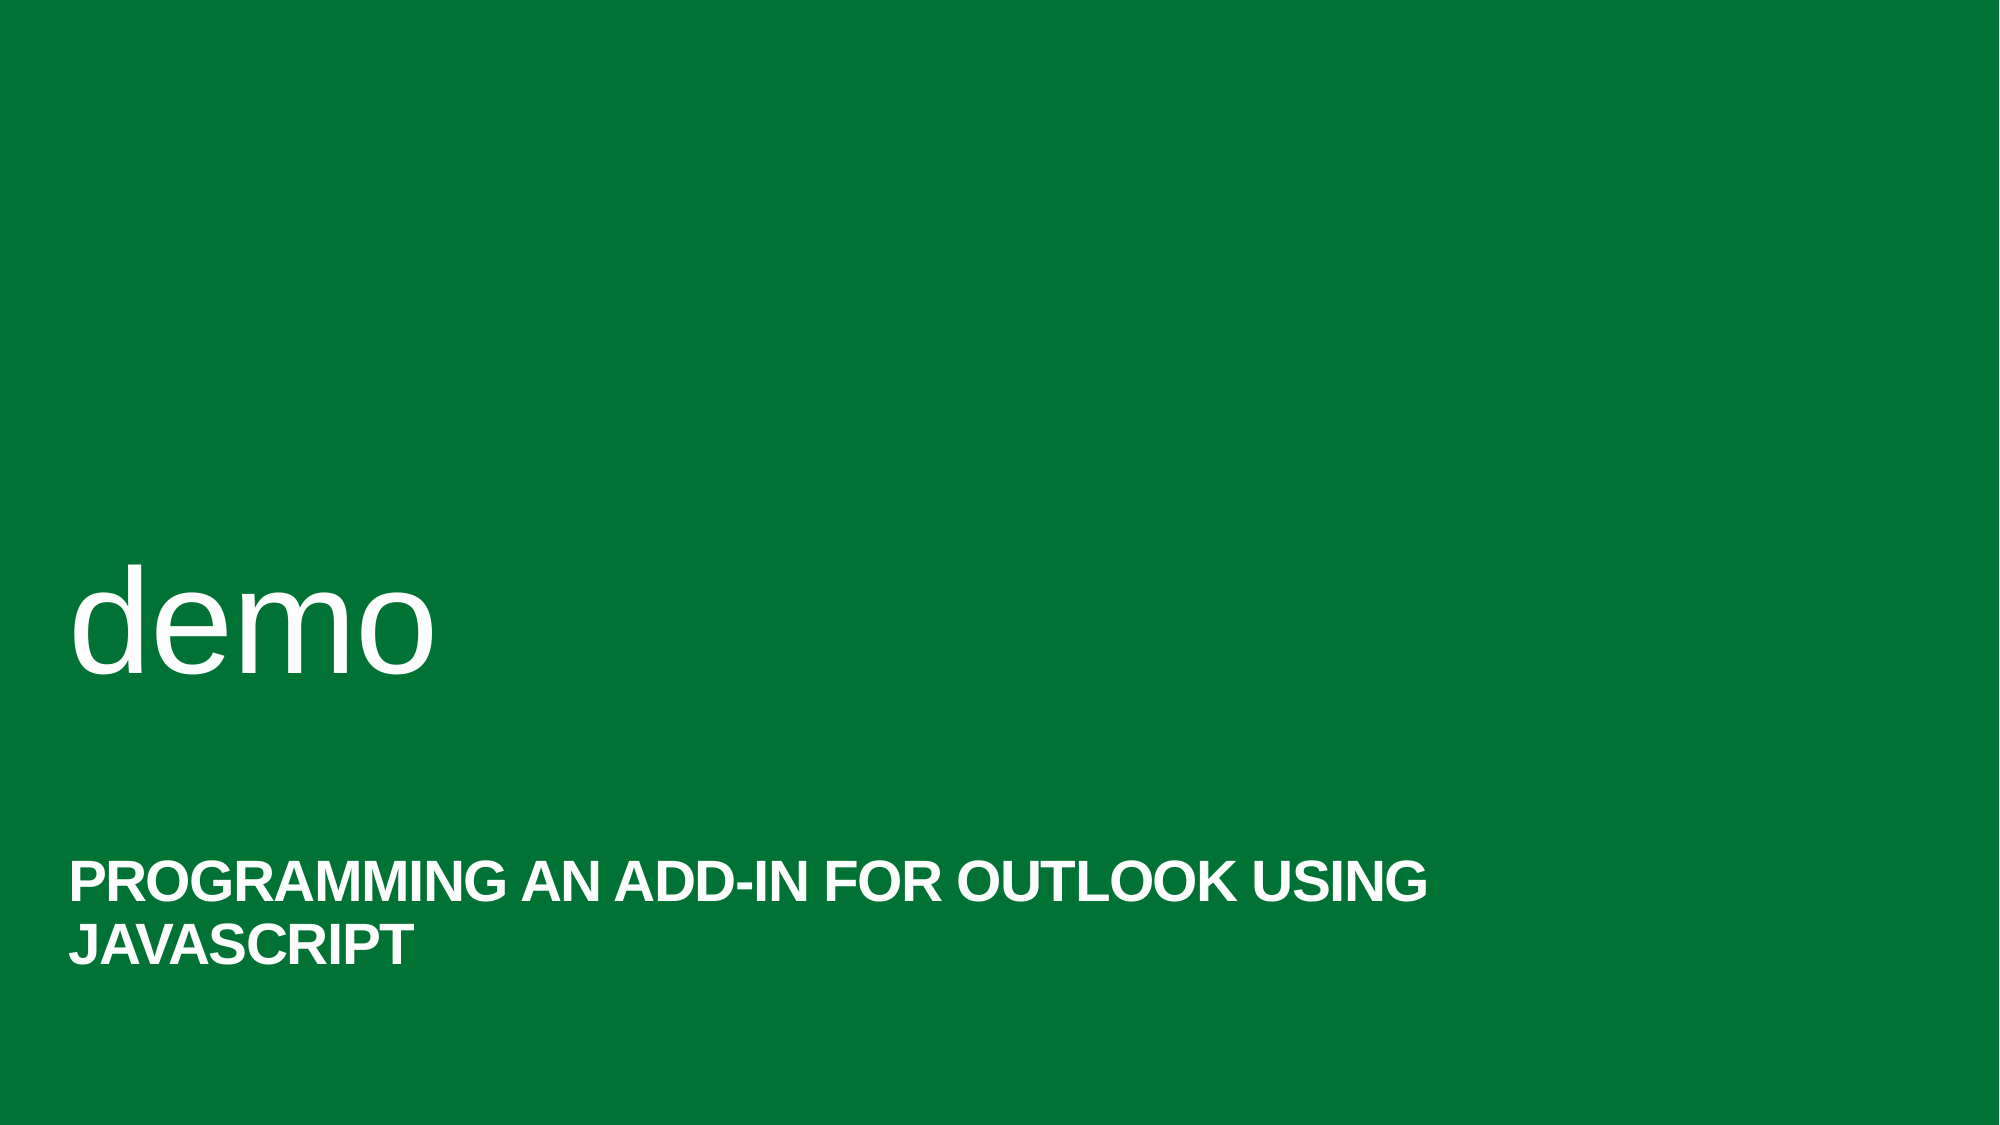

demo
Programming an Add-in for Outlook Using Javascript